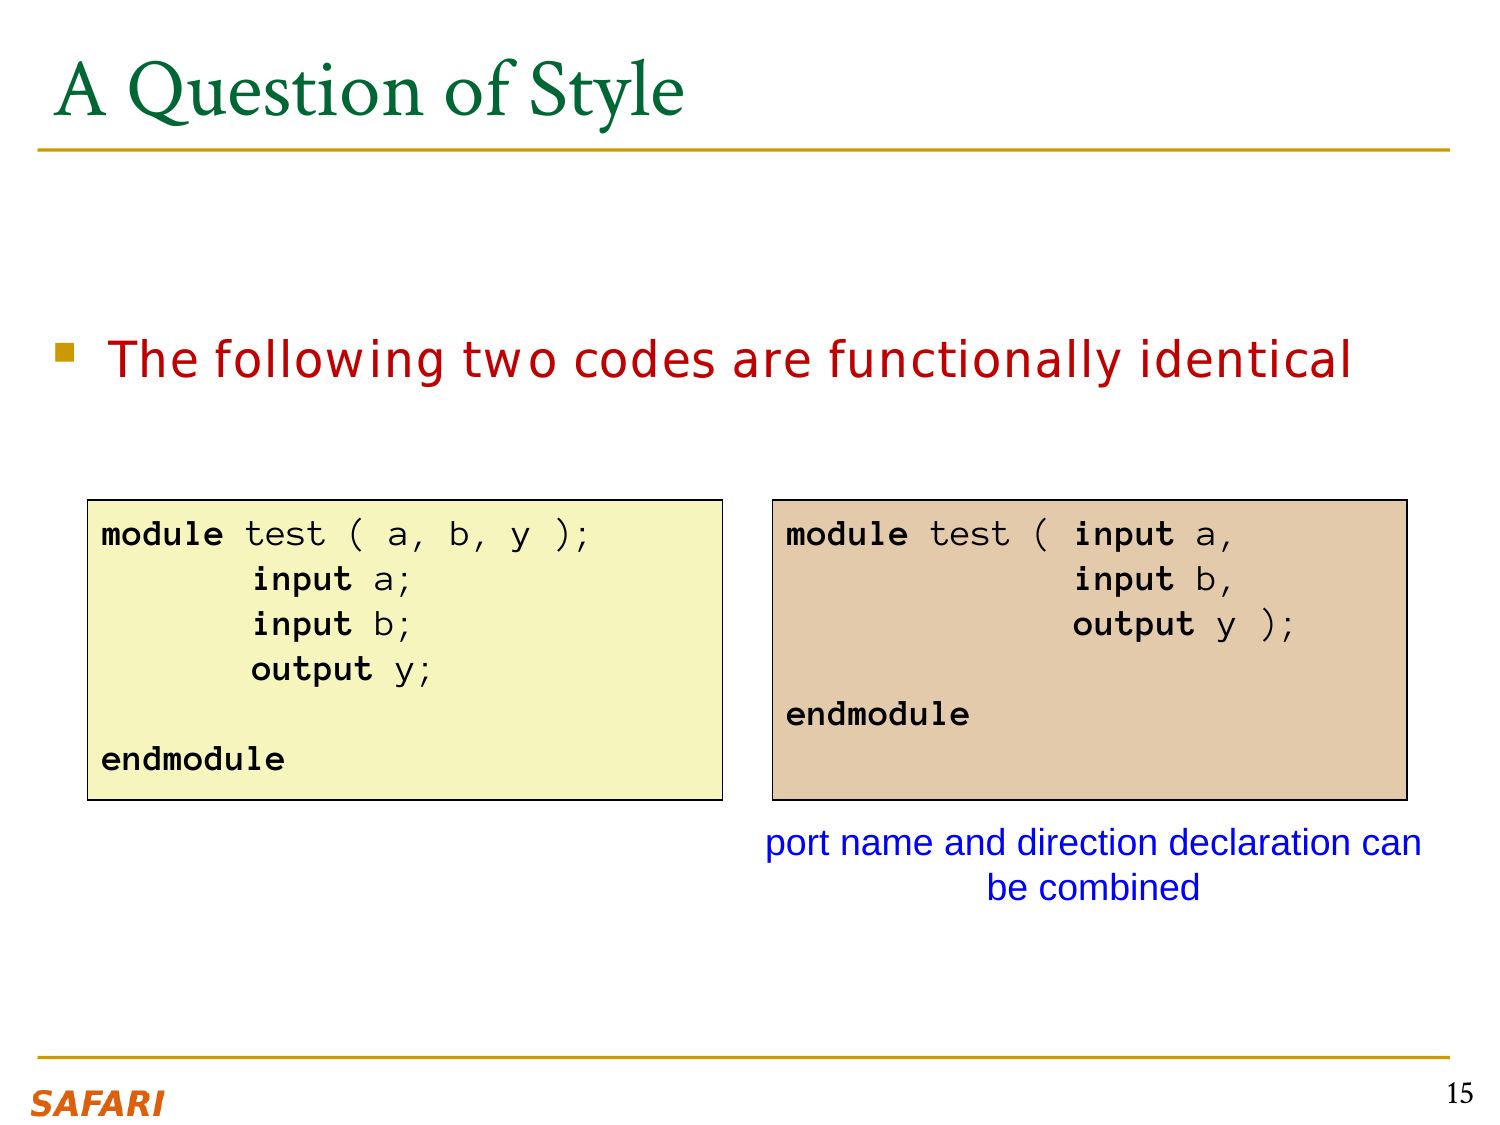

# A Question of Style

The following two codes are functionally identical

module test ( a, b, y );
	input a;
	input b;
	output y;

endmodule

module test ( input a,
              input b,
              output y );

endmodule

port name and direction declaration can be combined
15